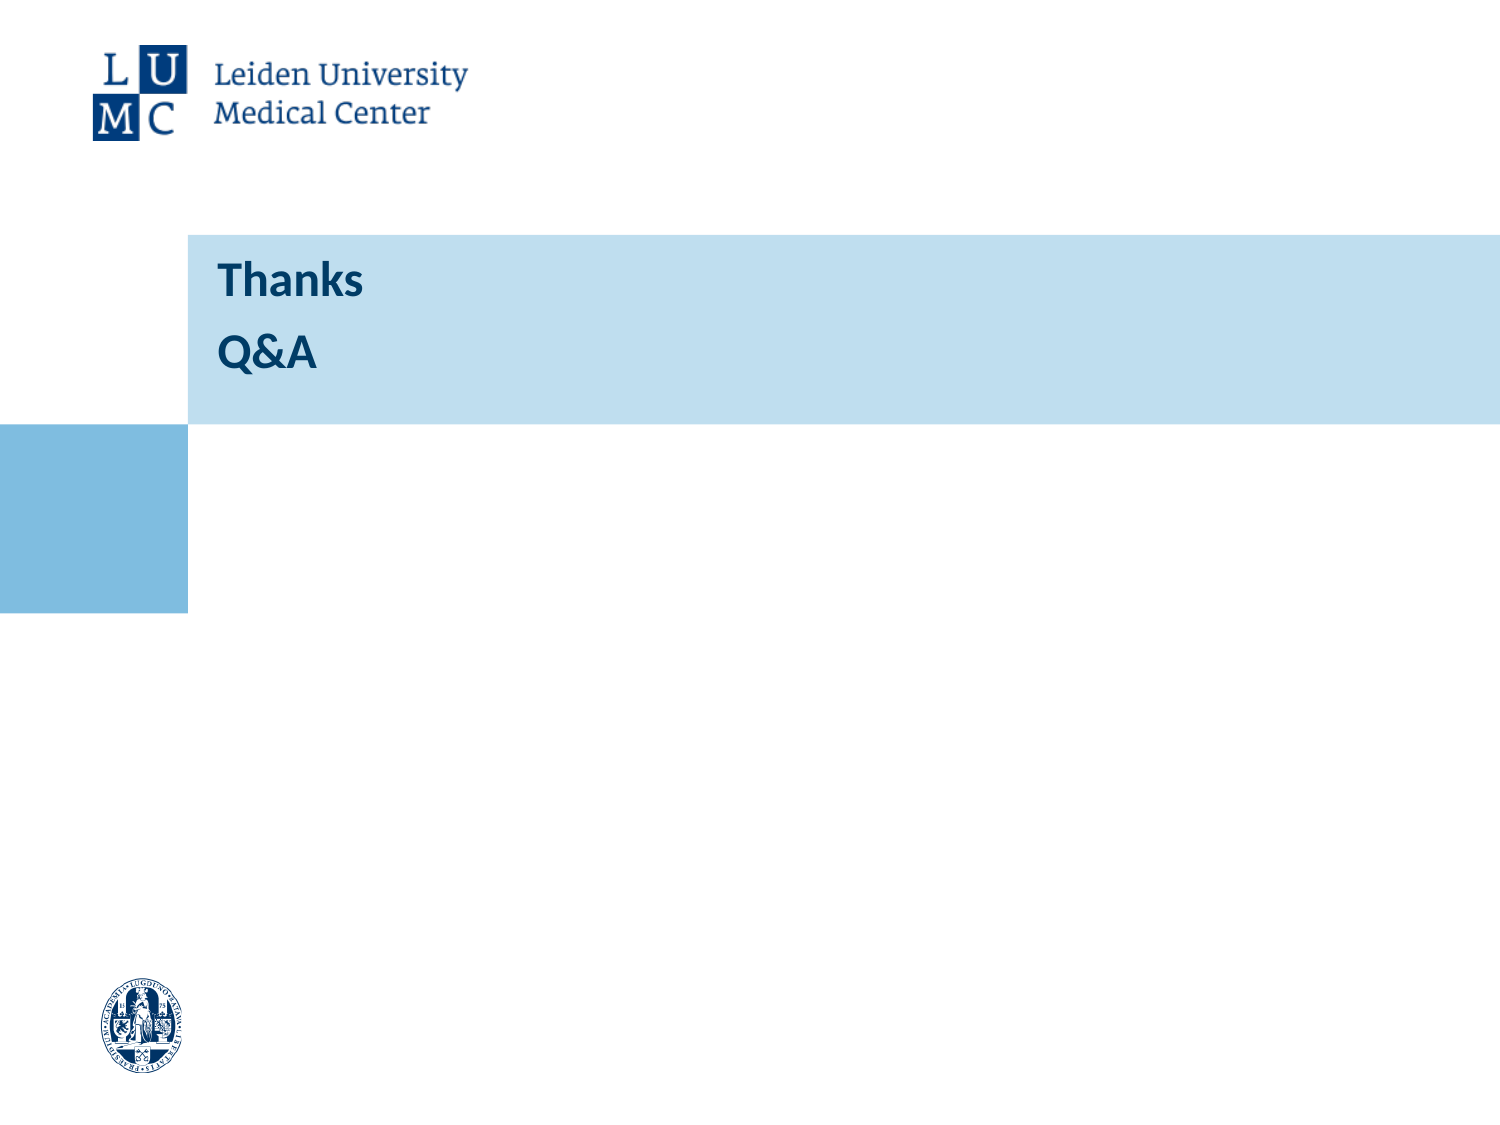

Thanks
Q&A
18
Insert > Header & footer
9-Feb-23